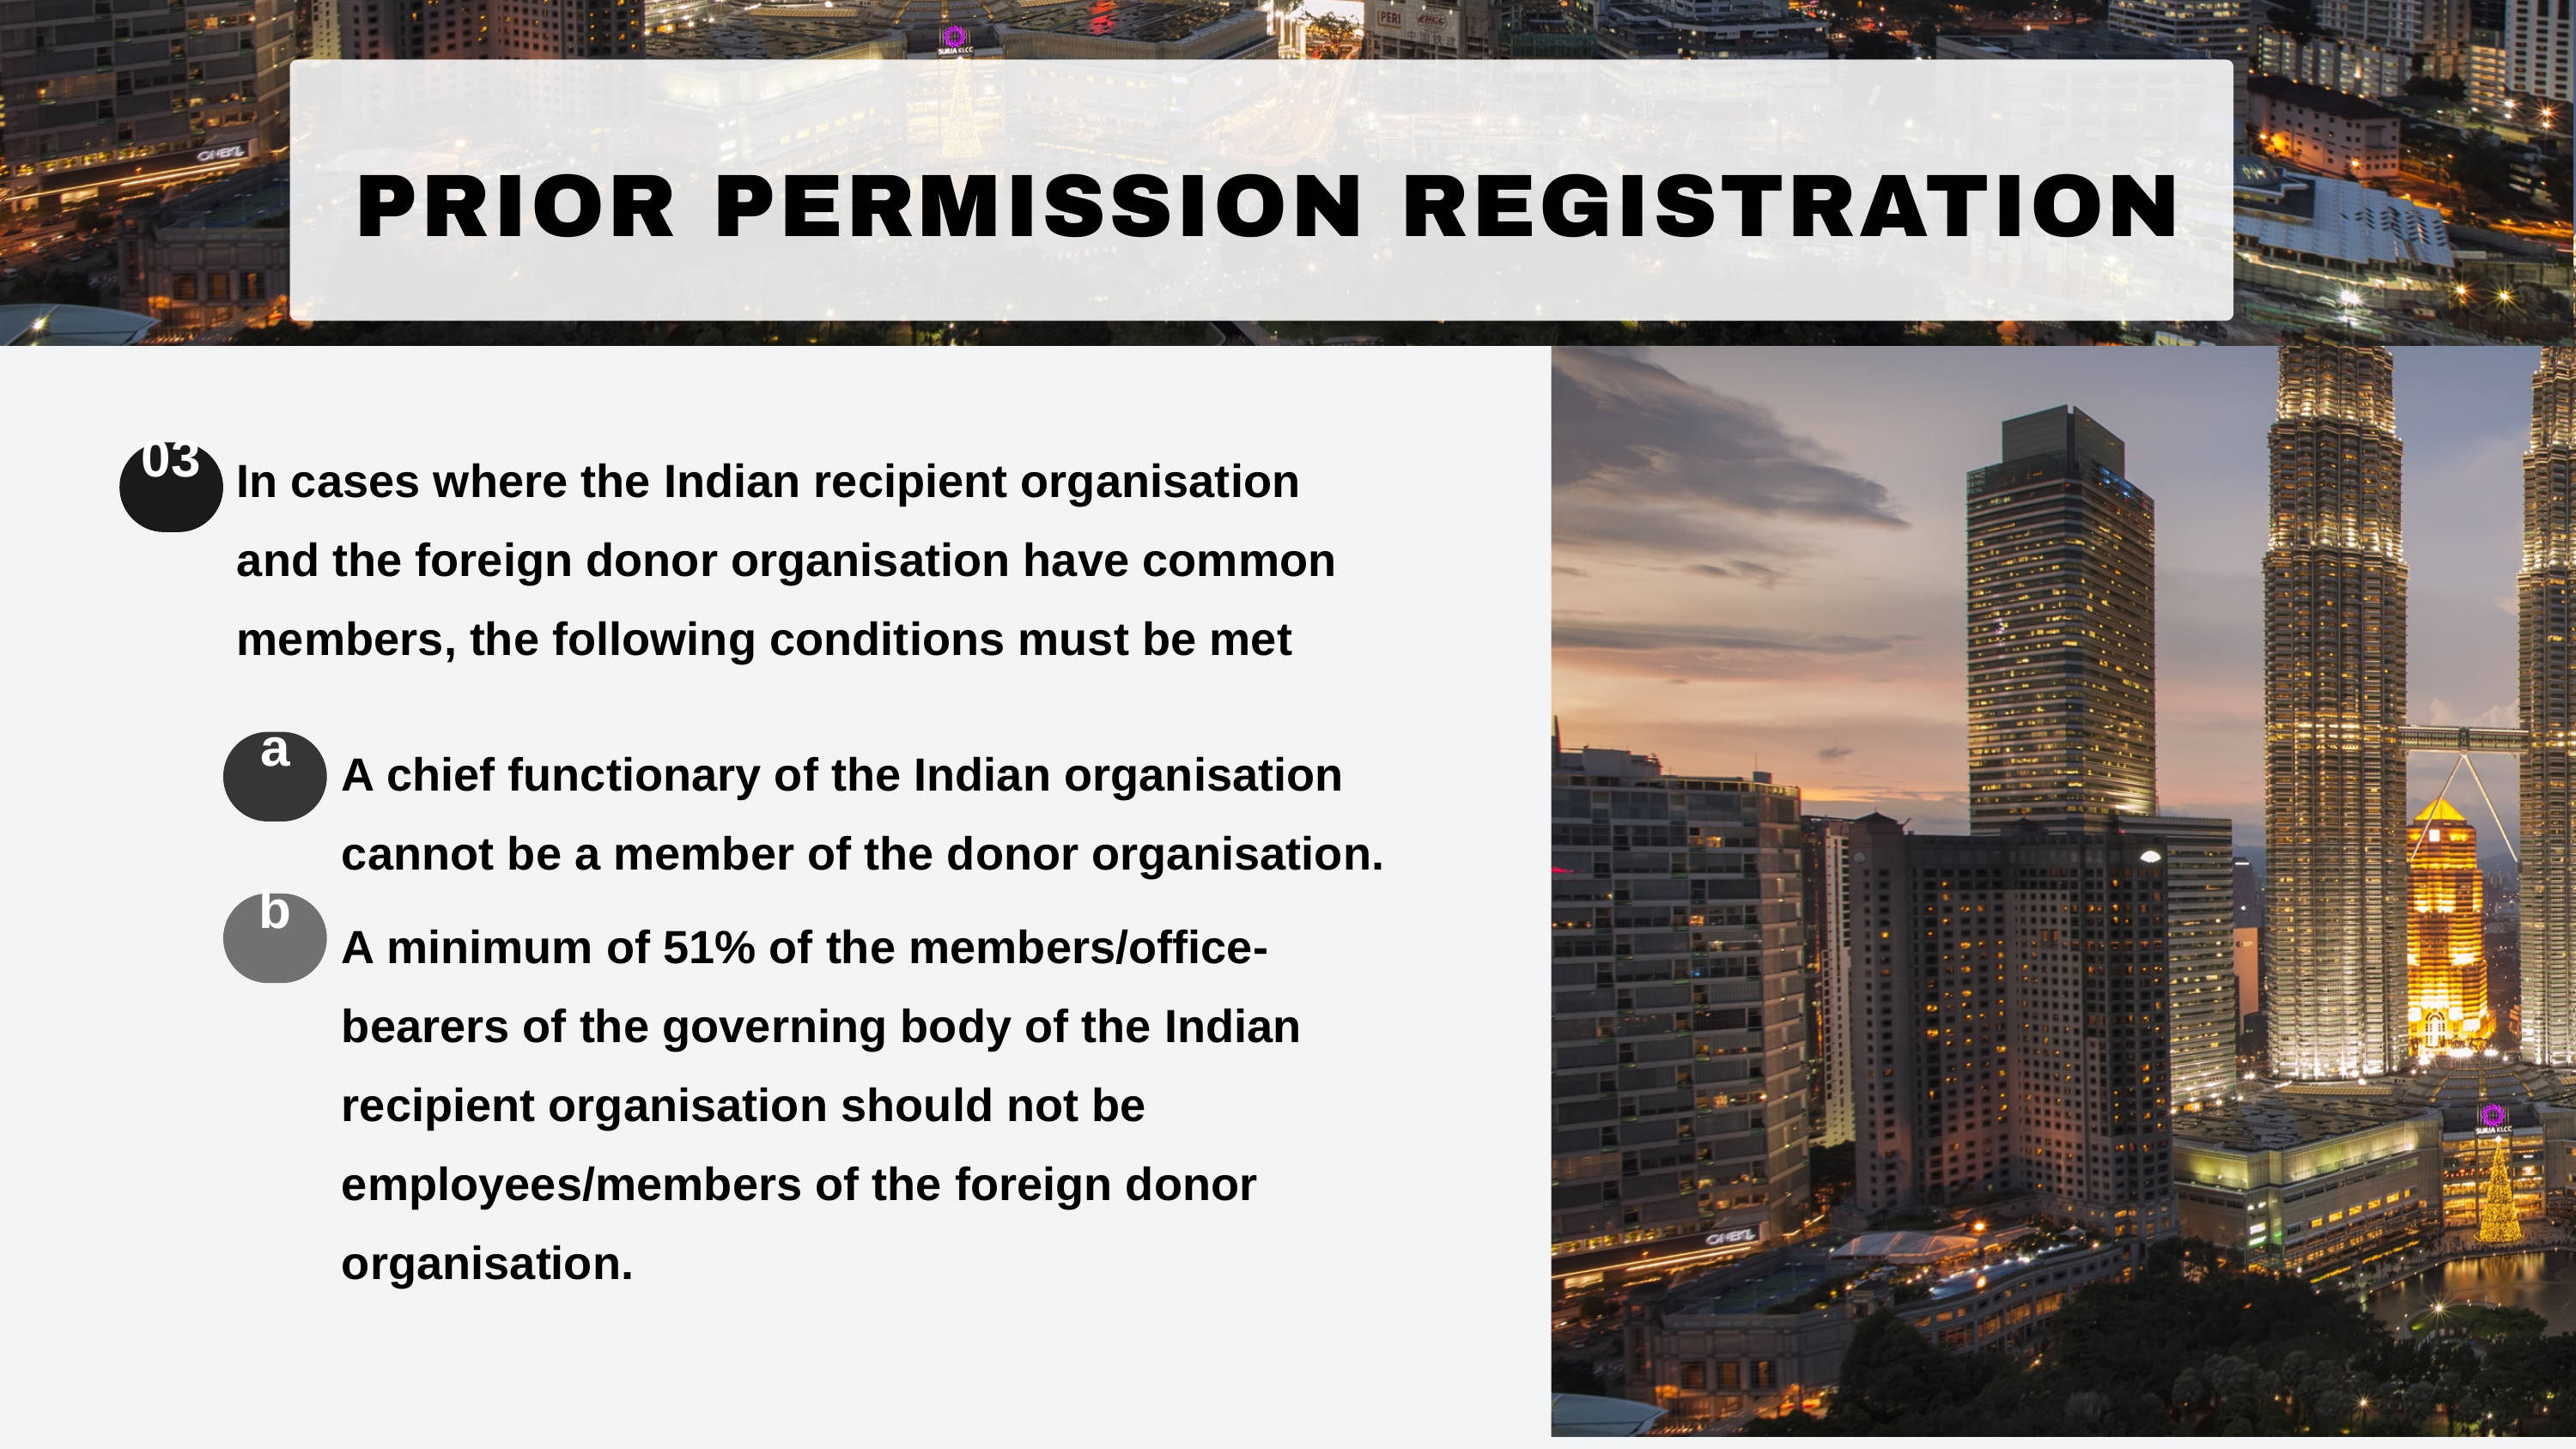

PRIOR PERMISSION REGISTRATION
In cases where the Indian recipient organisation and the foreign donor organisation have common members, the following conditions must be met

03
A chief functionary of the Indian organisation cannot be a member of the donor organisation.

a

b
A minimum of 51% of the members/office-bearers of the governing body of the Indian recipient organisation should not be employees/members of the foreign donor organisation.